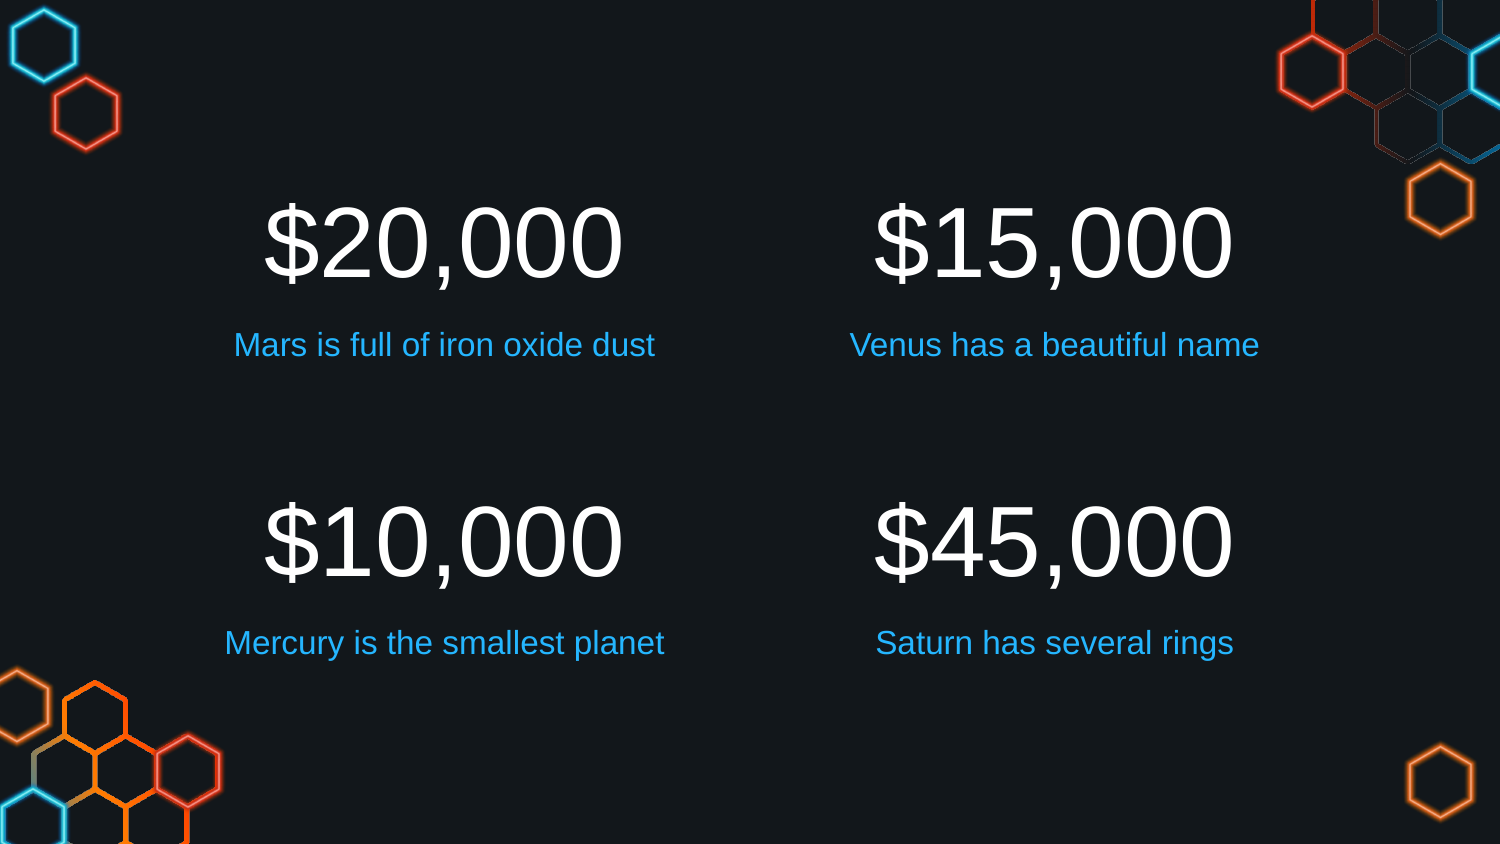

# $20,000
$15,000
Mars is full of iron oxide dust
Venus has a beautiful name
$10,000
$45,000
Mercury is the smallest planet
Saturn has several rings